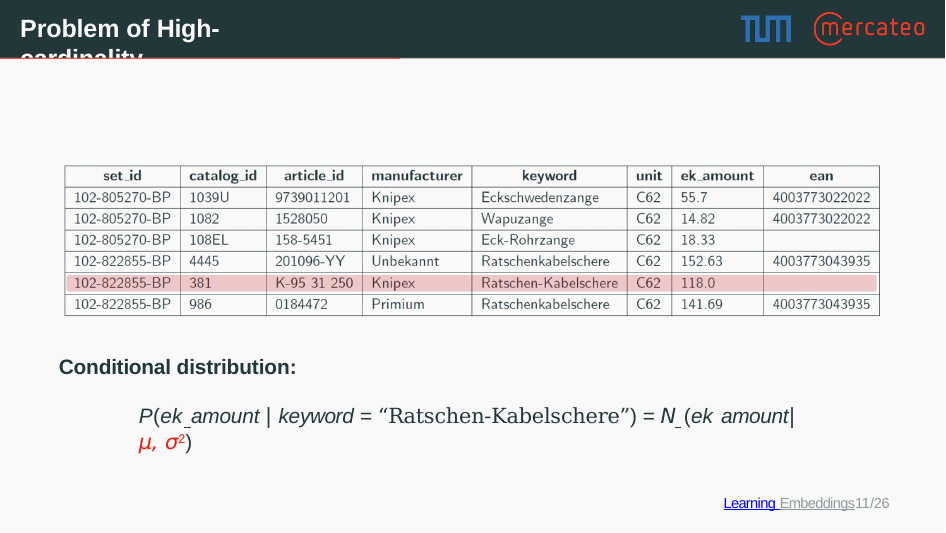

# Problem of High-cardinality

Conditional distribution:

P(ek amount | keyword = “Ratschen-Kabelschere”) = N (ek amount|µ, σ2)

Learning Embeddings11/26